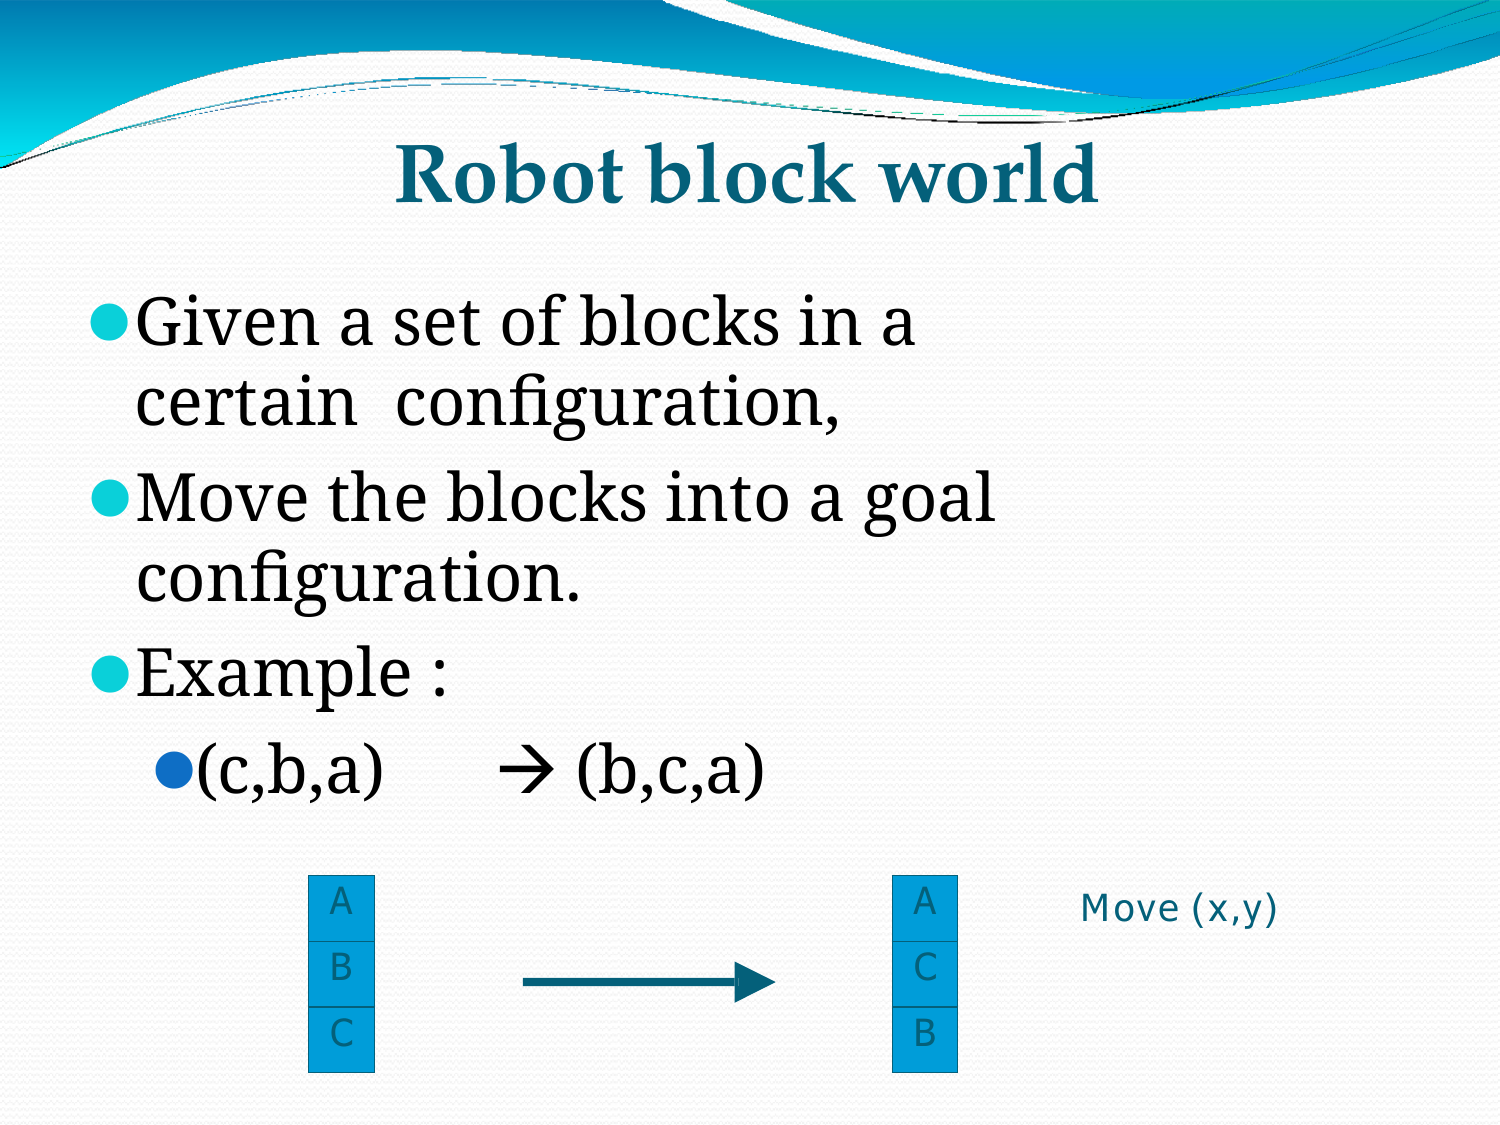

# Robot block world
Given a set of blocks in a certain  configuration,
Move the blocks into a goal configuration.
Example :
(c,b,a)	🡪 (b,c,a)
| A |
| --- |
| B |
| C |
| A |
| --- |
| C |
| B |
Move (x,y)